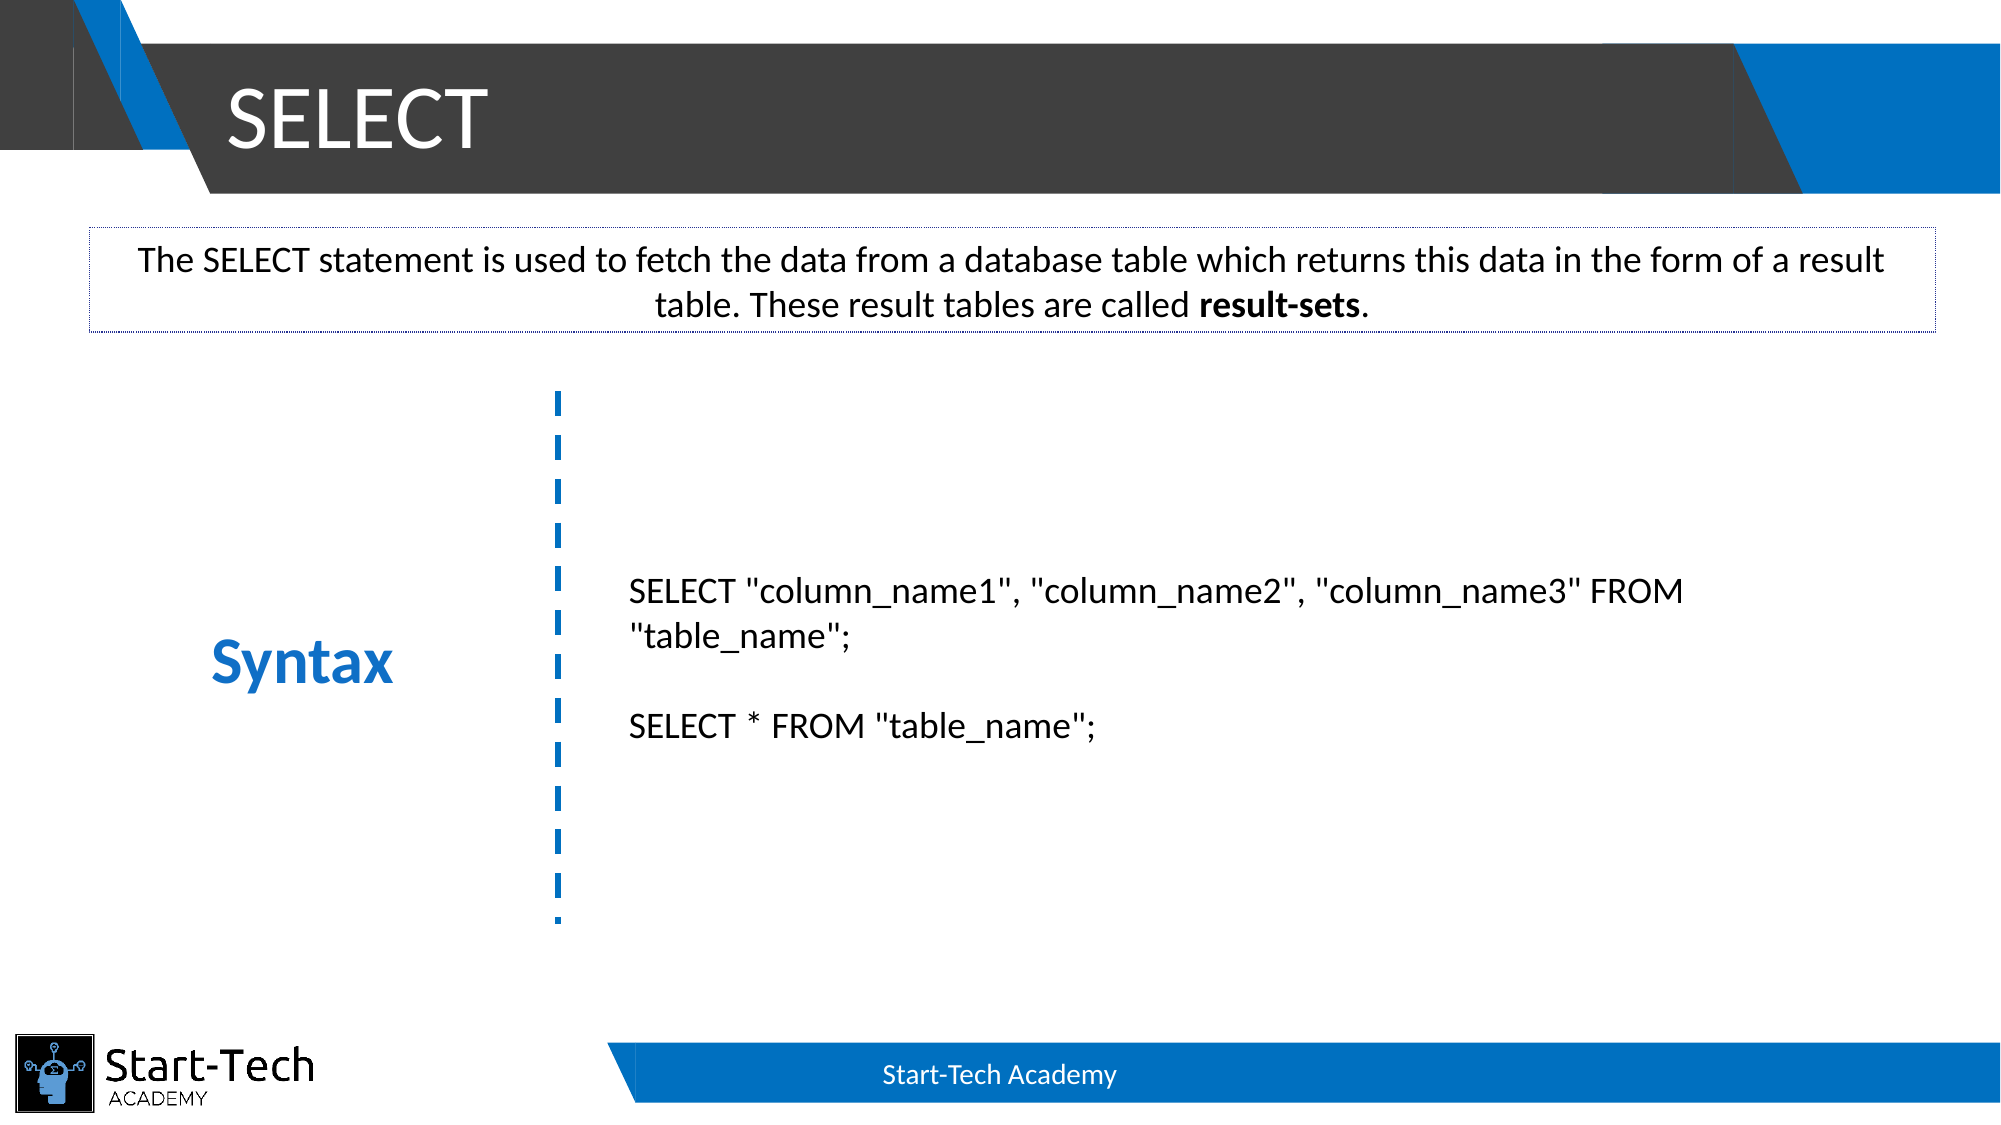

# SELECT
The SELECT statement is used to fetch the data from a database table which returns this data in the form of a result table. These result tables are called result-sets.
SELECT "column_name1", "column_name2", "column_name3" FROM "table_name";

SELECT * FROM "table_name";
Syntax
Start-Tech Academy